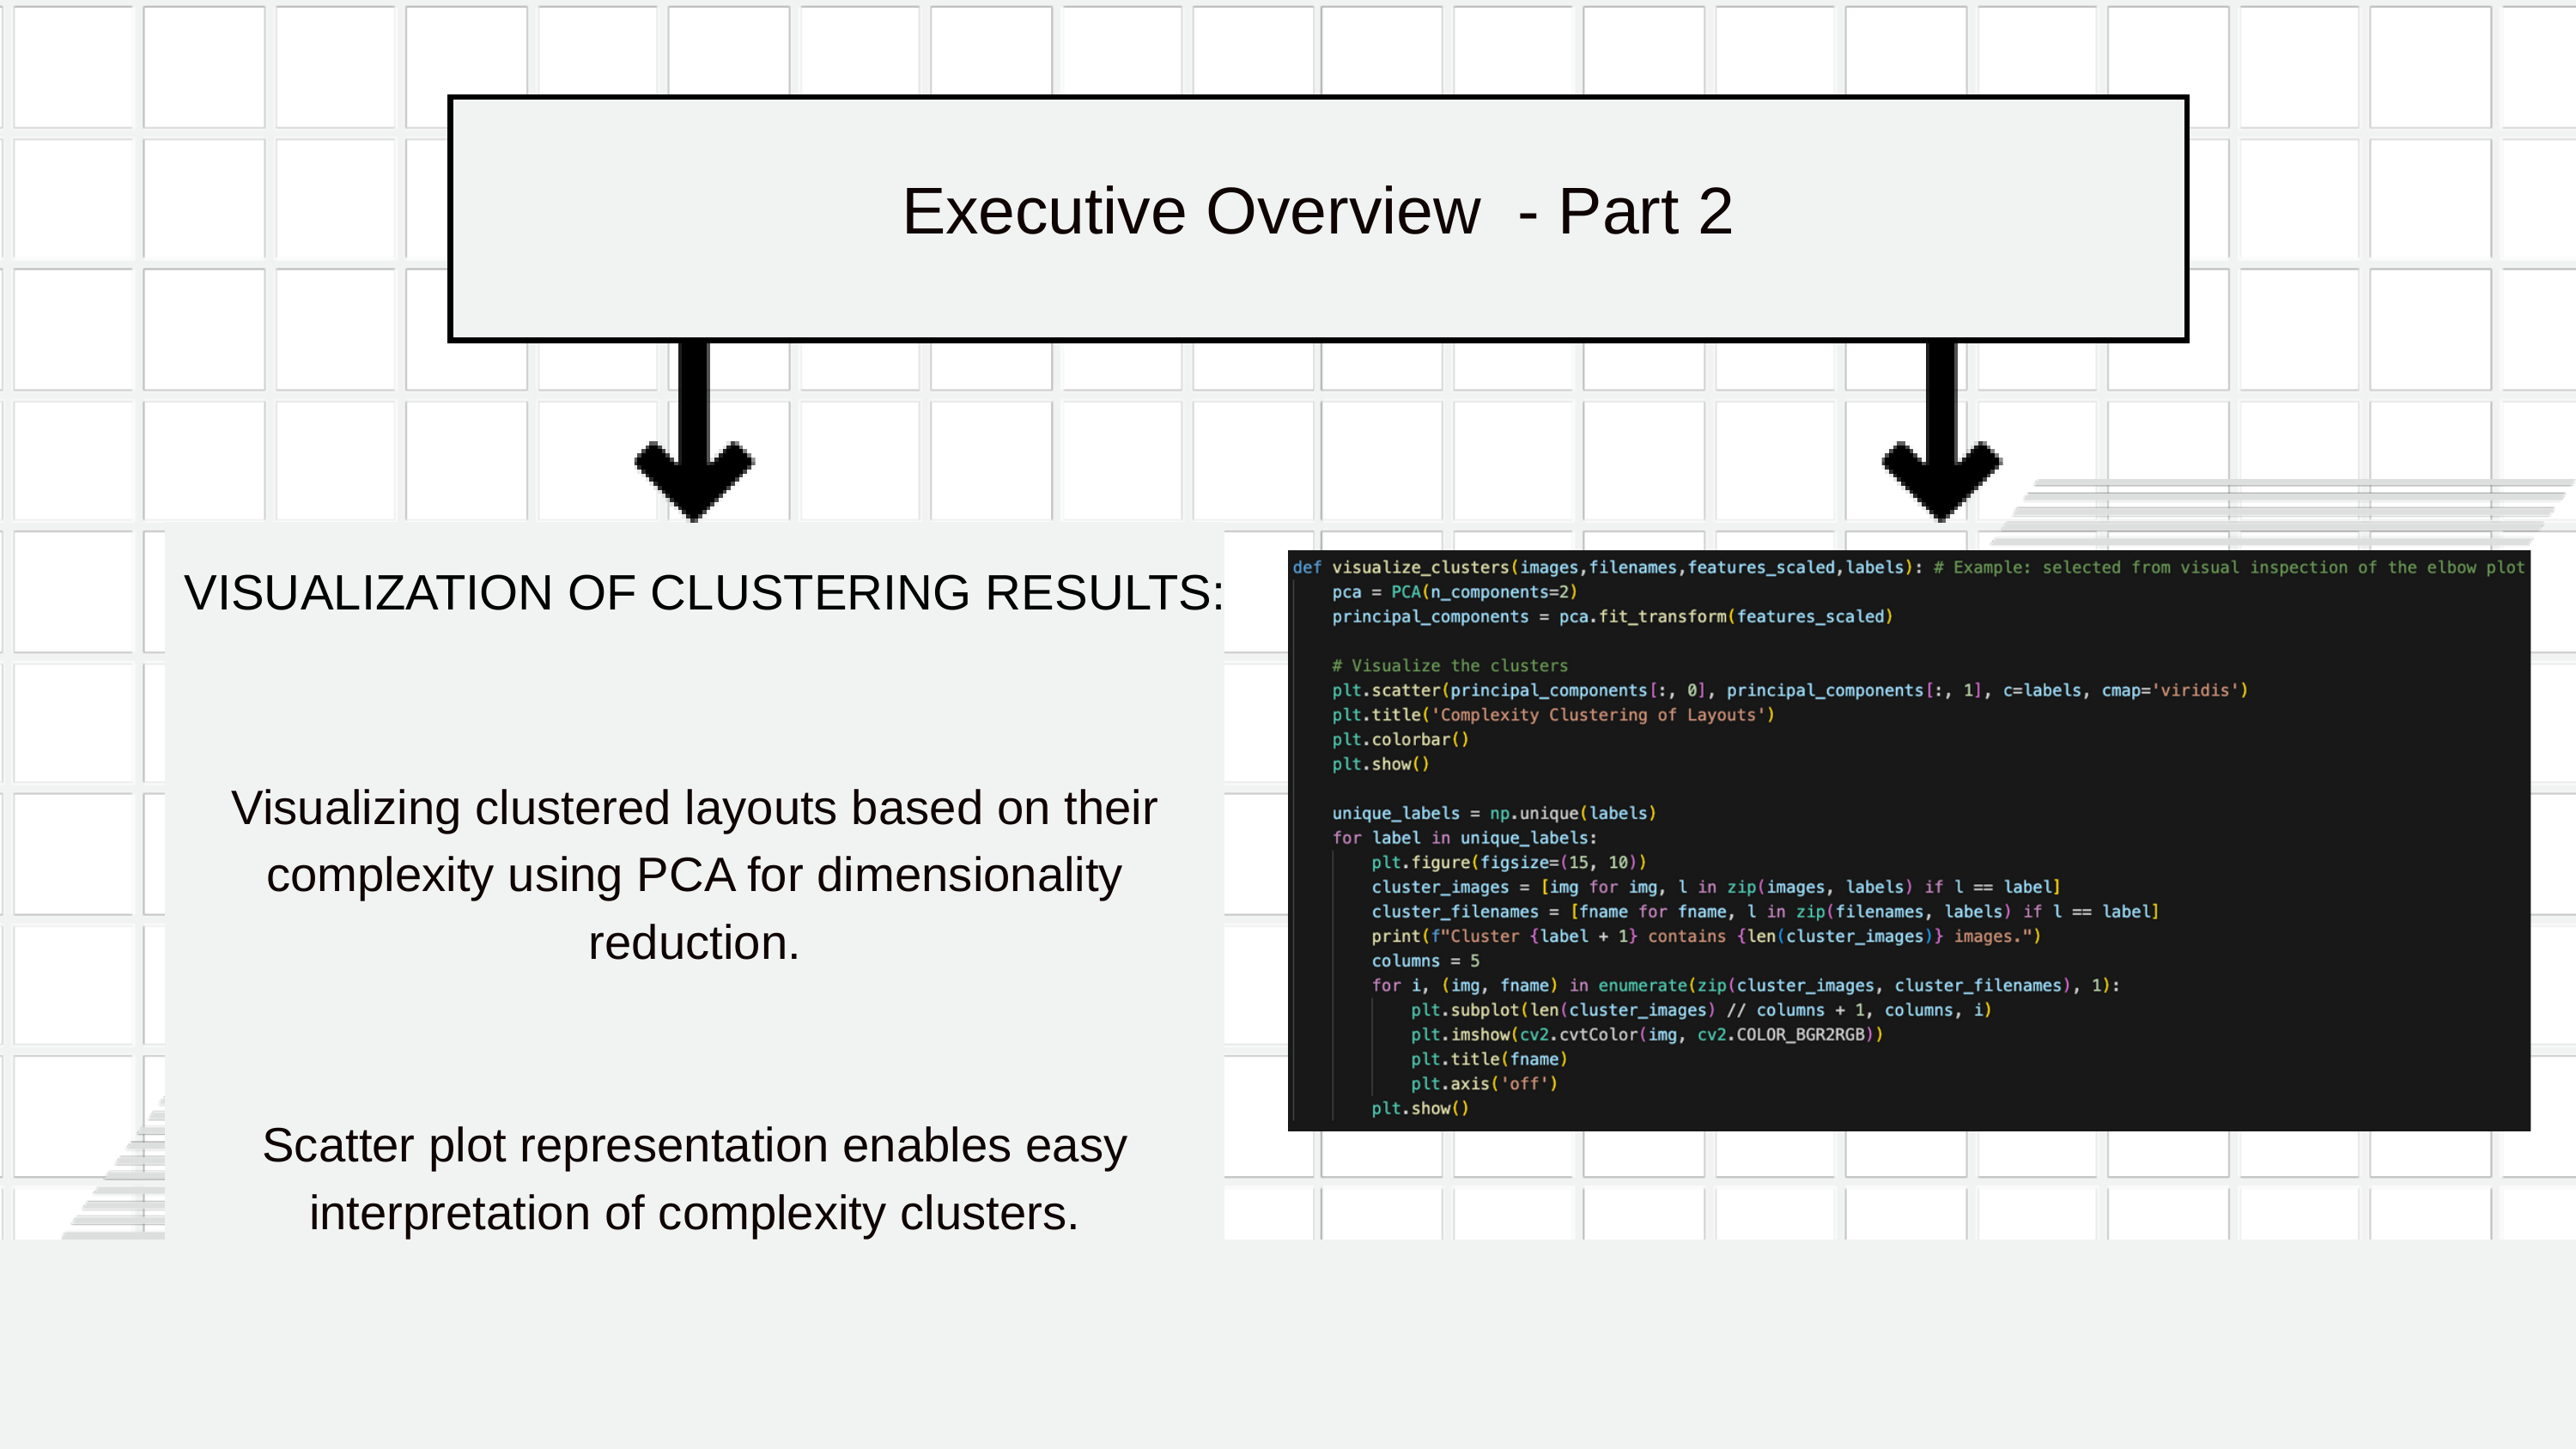

Executive Overview  - Part 2

Visualizing clustered layouts based on their complexity using PCA for dimensionality reduction.

Scatter plot representation enables easy interpretation of complexity clusters.

VISUALIZATION OF CLUSTERING RESULTS: